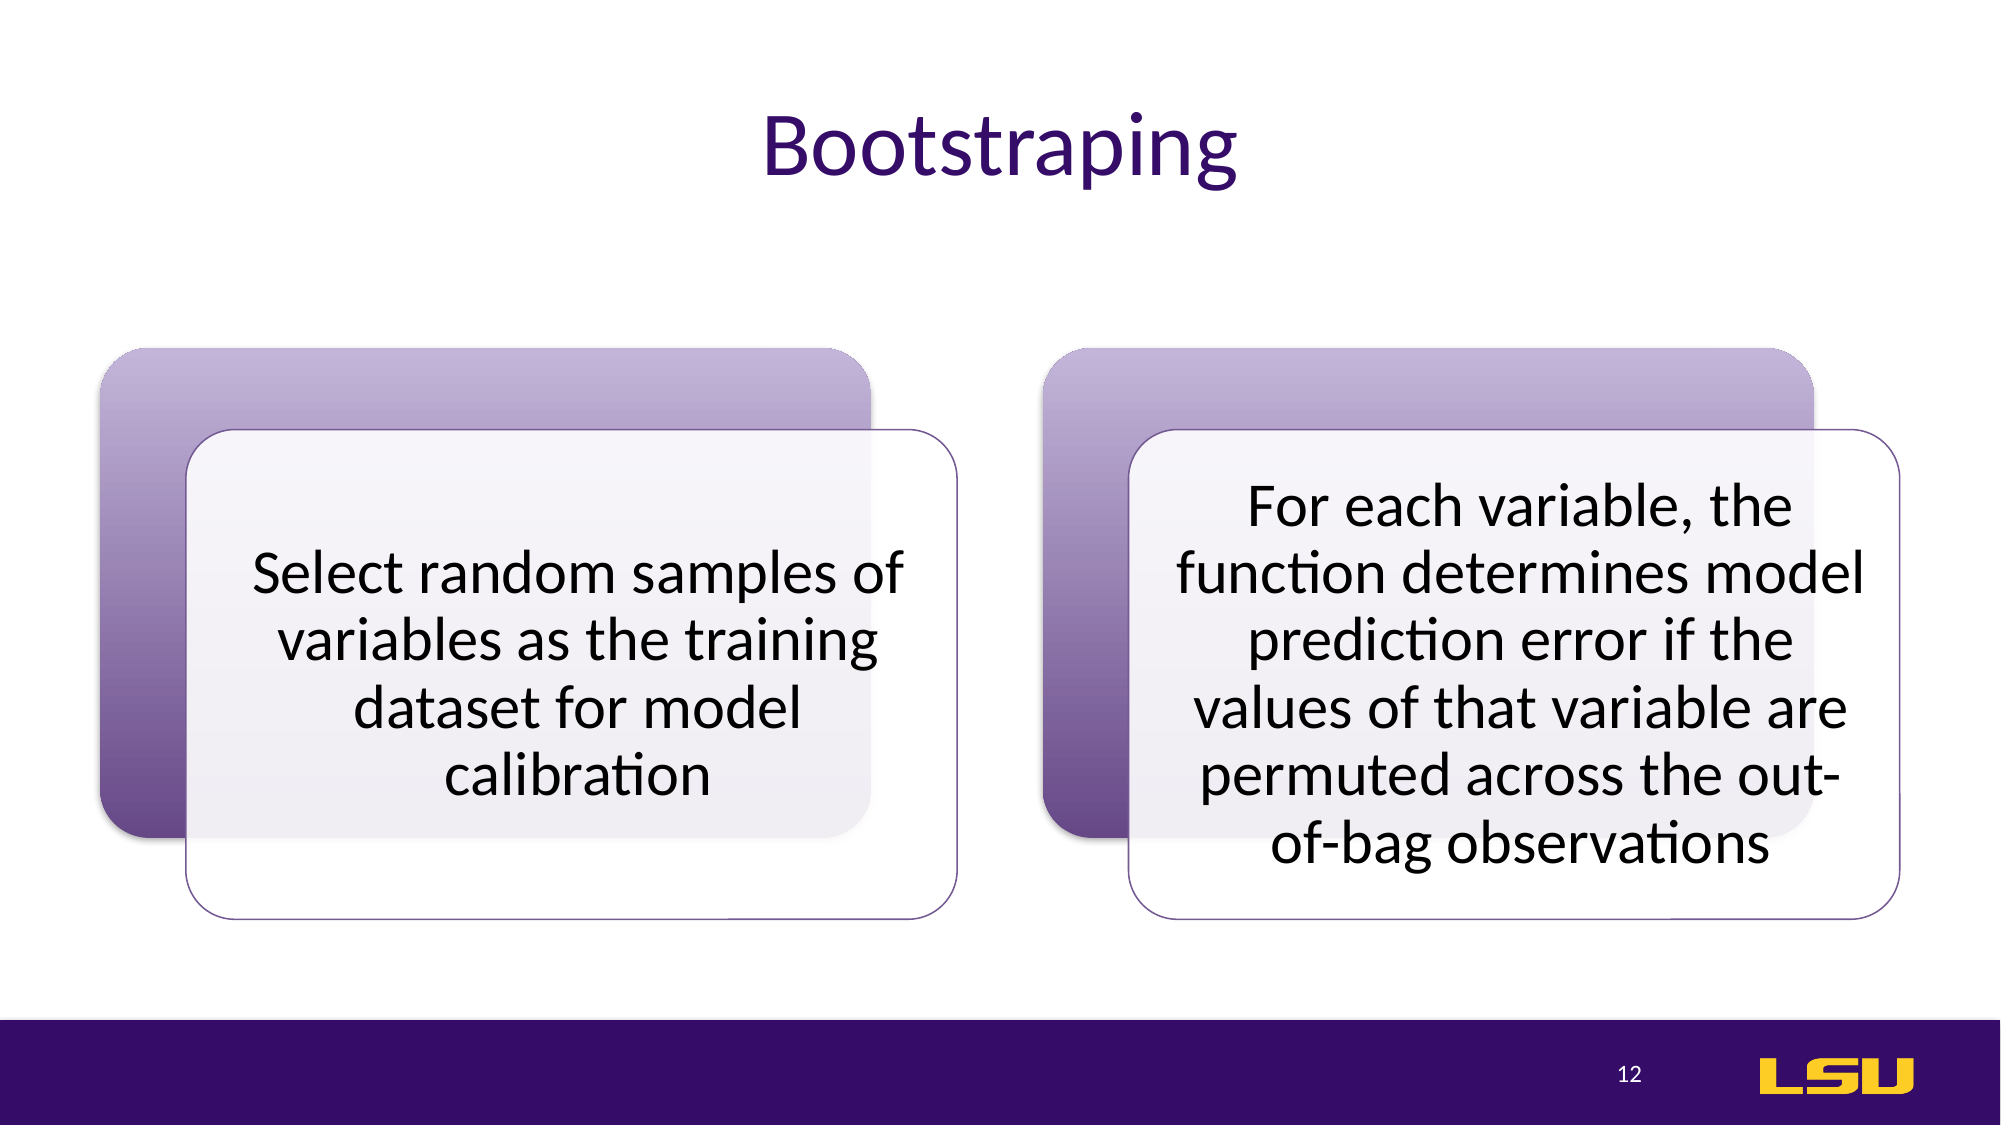

# Bootstraping
Select random samples of variables as the training dataset for model calibration
For each variable, the function determines model prediction error if the values of that variable are permuted across the out-of-bag observations
12